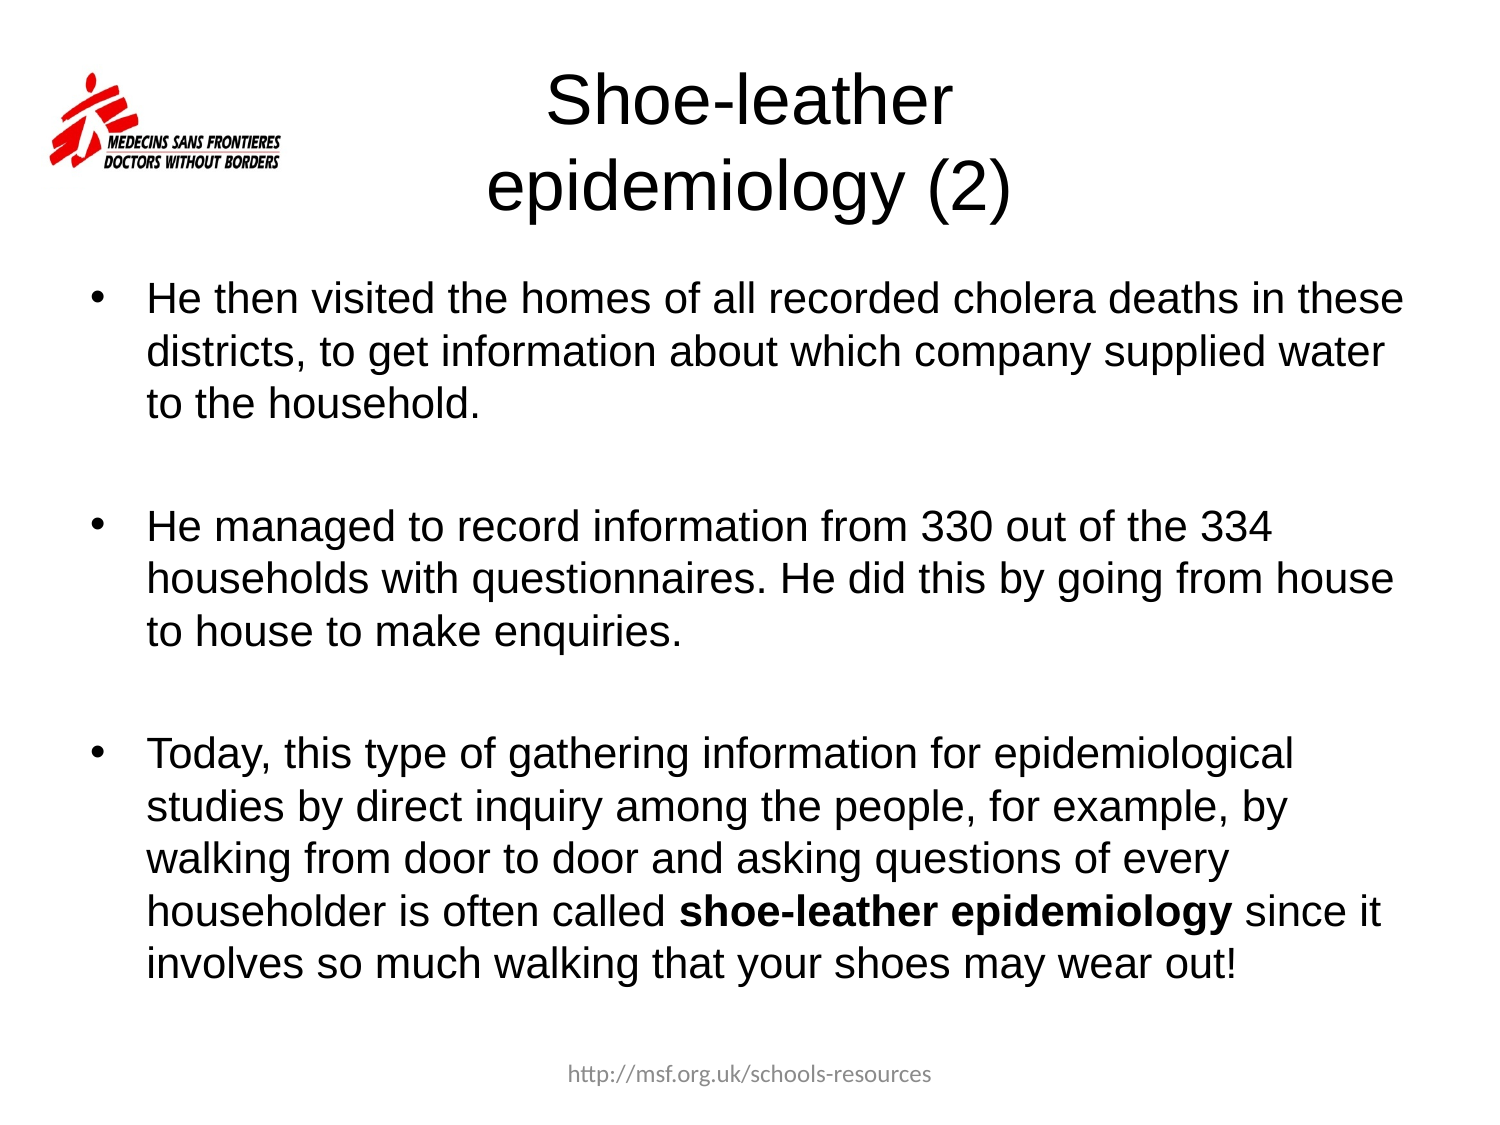

# Shoe-leather epidemiology (2)
He then visited the homes of all recorded cholera deaths in these districts, to get information about which company supplied water to the household.

He managed to record information from 330 out of the 334 households with questionnaires. He did this by going from house to house to make enquiries.

Today, this type of gathering information for epidemiological studies by direct inquiry among the people, for example, by walking from door to door and asking questions of every householder is often called shoe-leather epidemiology since it involves so much walking that your shoes may wear out!

http://msf.org.uk/schools-resources